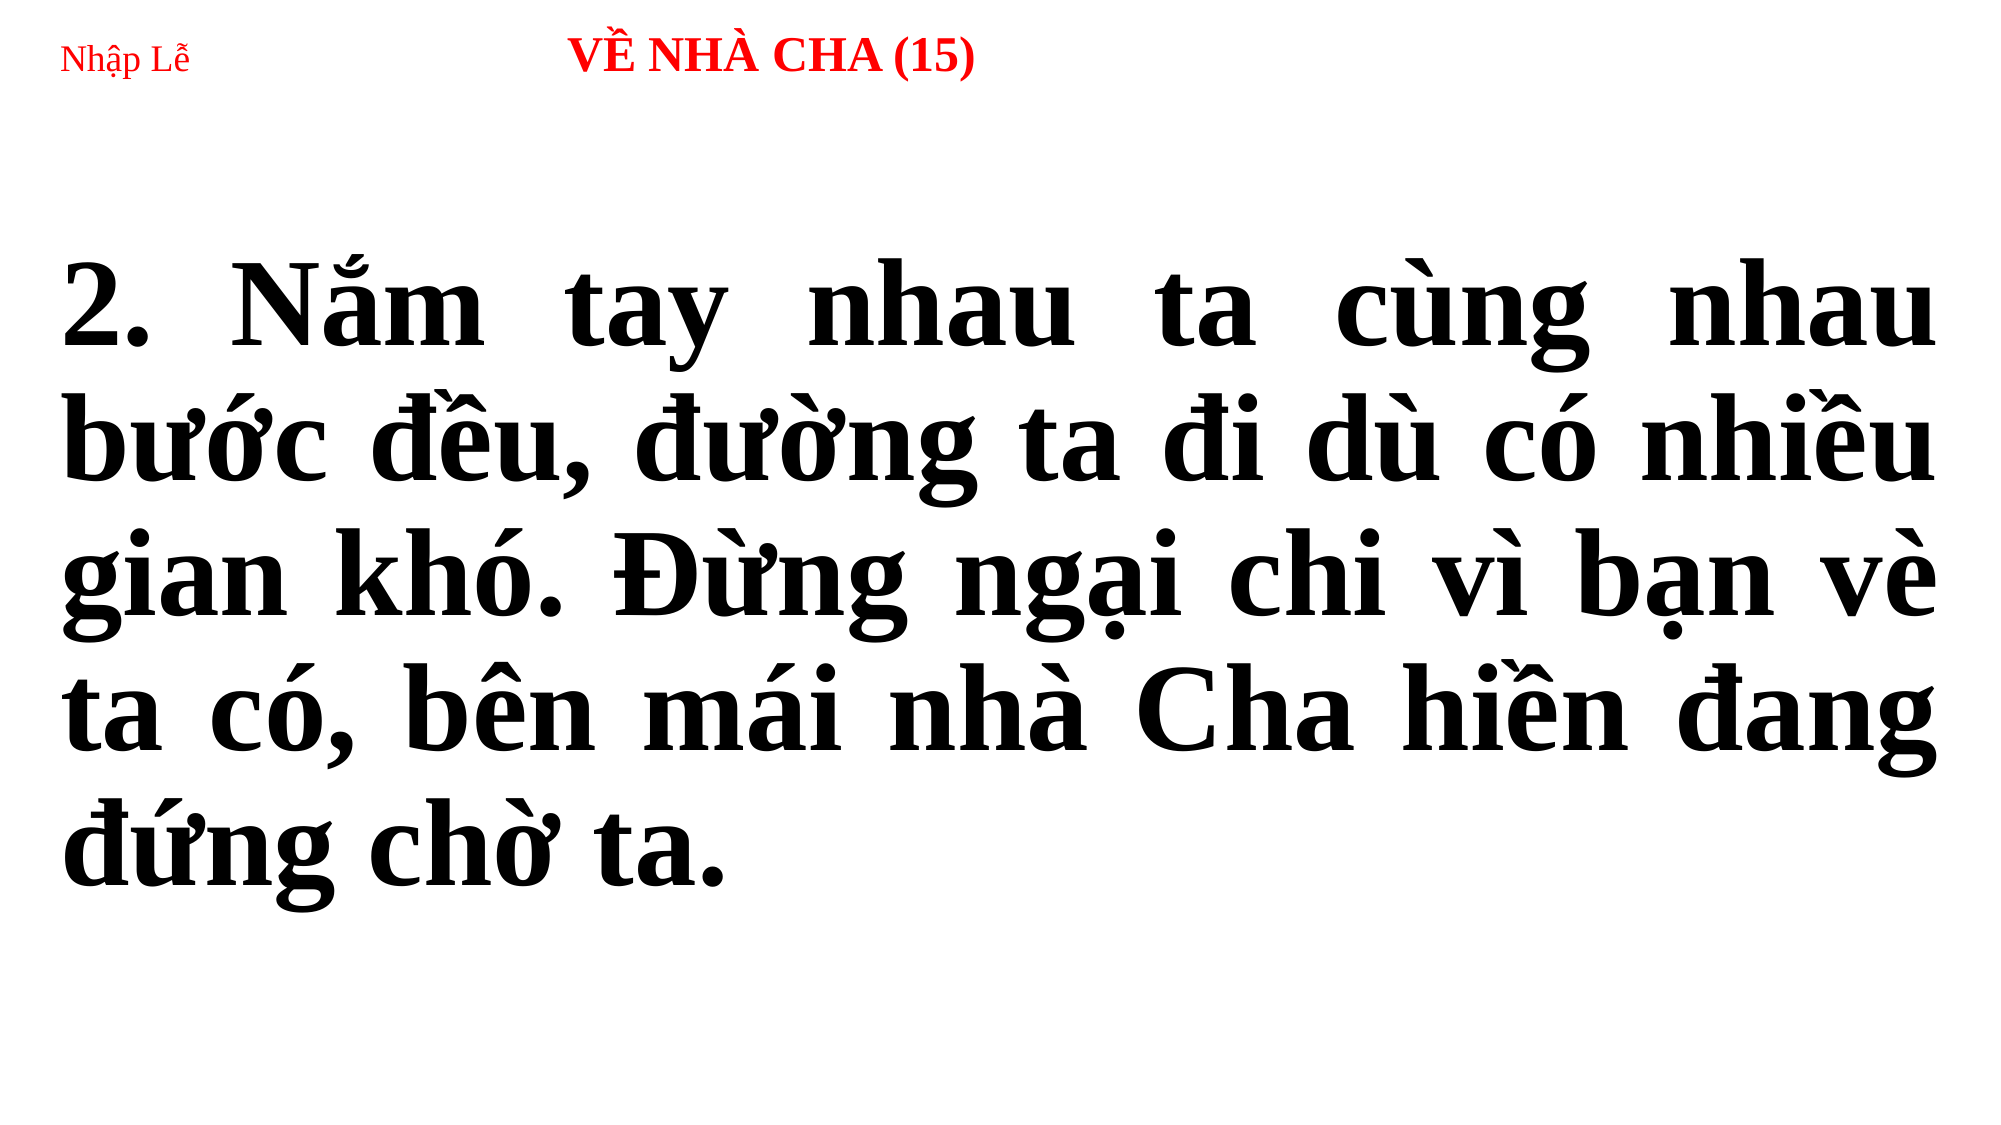

# Nhập Lễ                                 	      VỀ NHÀ CHA (15)
2. Nắm tay nhau ta cùng nhau bước đều, đường ta đi dù có nhiều gian khó. Đừng ngại chi vì bạn vè ta có, bên mái nhà Cha hiền đang đứng chờ ta.